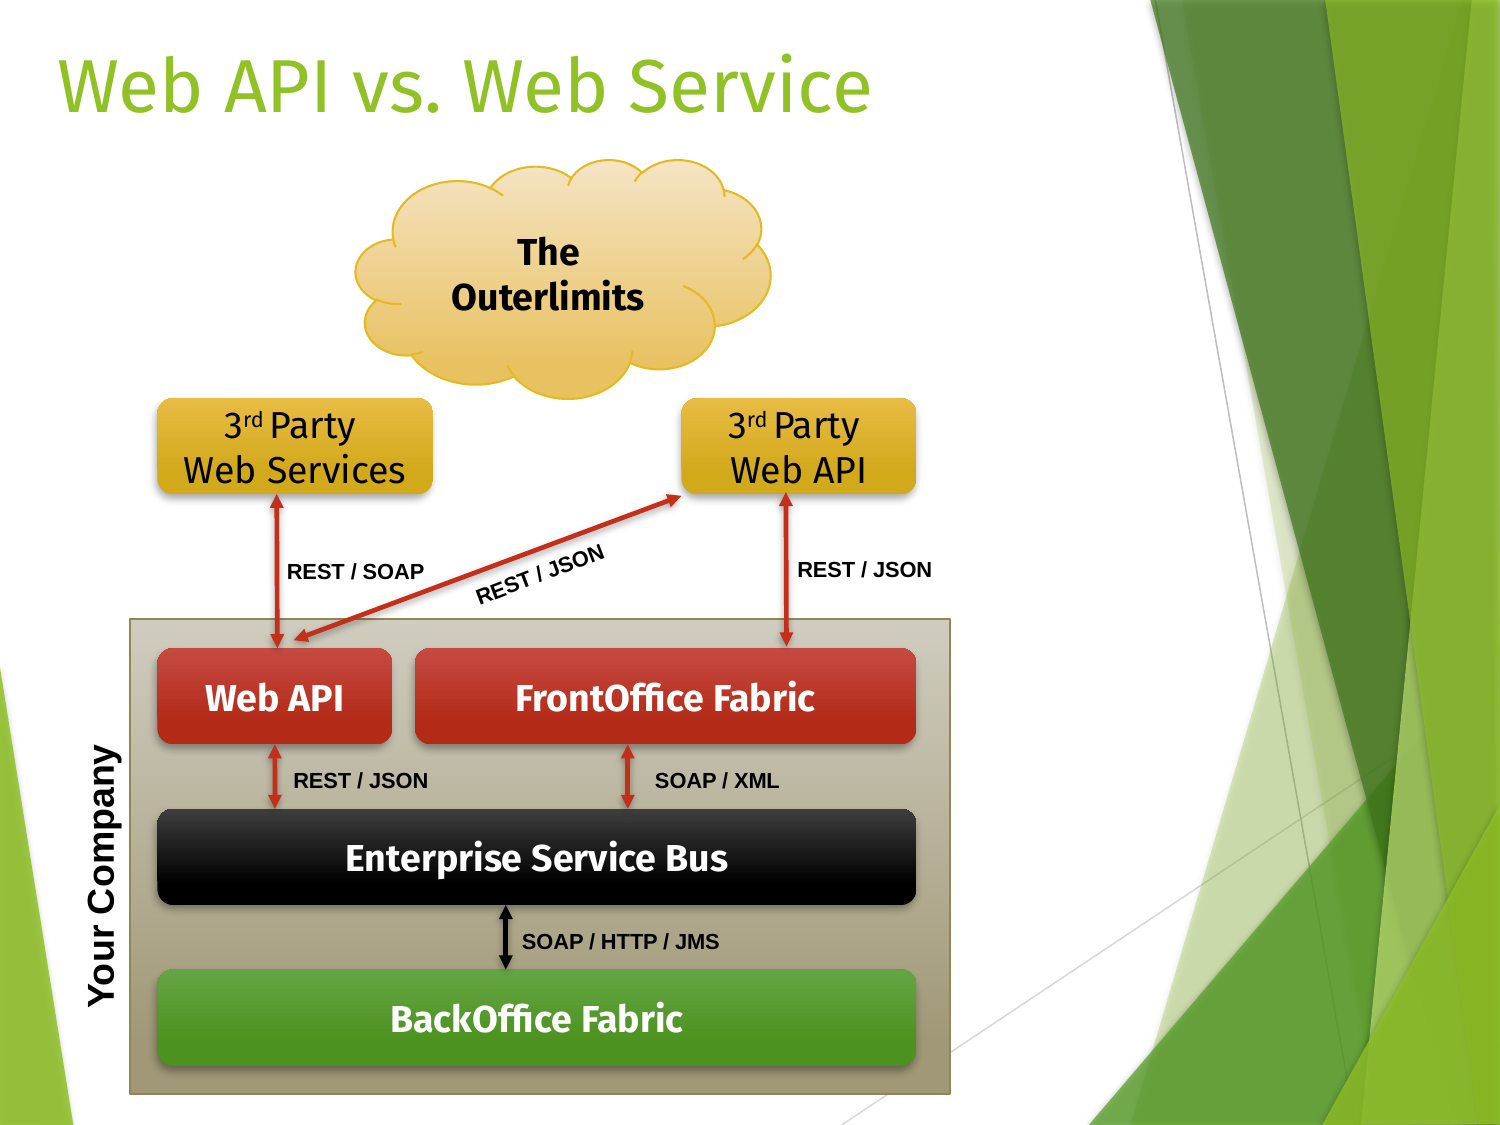

# Web API vs. Web Service
The Outerlimits
3rd Party
Web Services
3rd Party
Web API
REST / JSON
REST / SOAP
REST / JSON

Web API
FrontOffice Fabric
REST / JSON
SOAP / XML
Enterprise Service Bus
Your Company
SOAP / HTTP / JMS
BackOffice Fabric